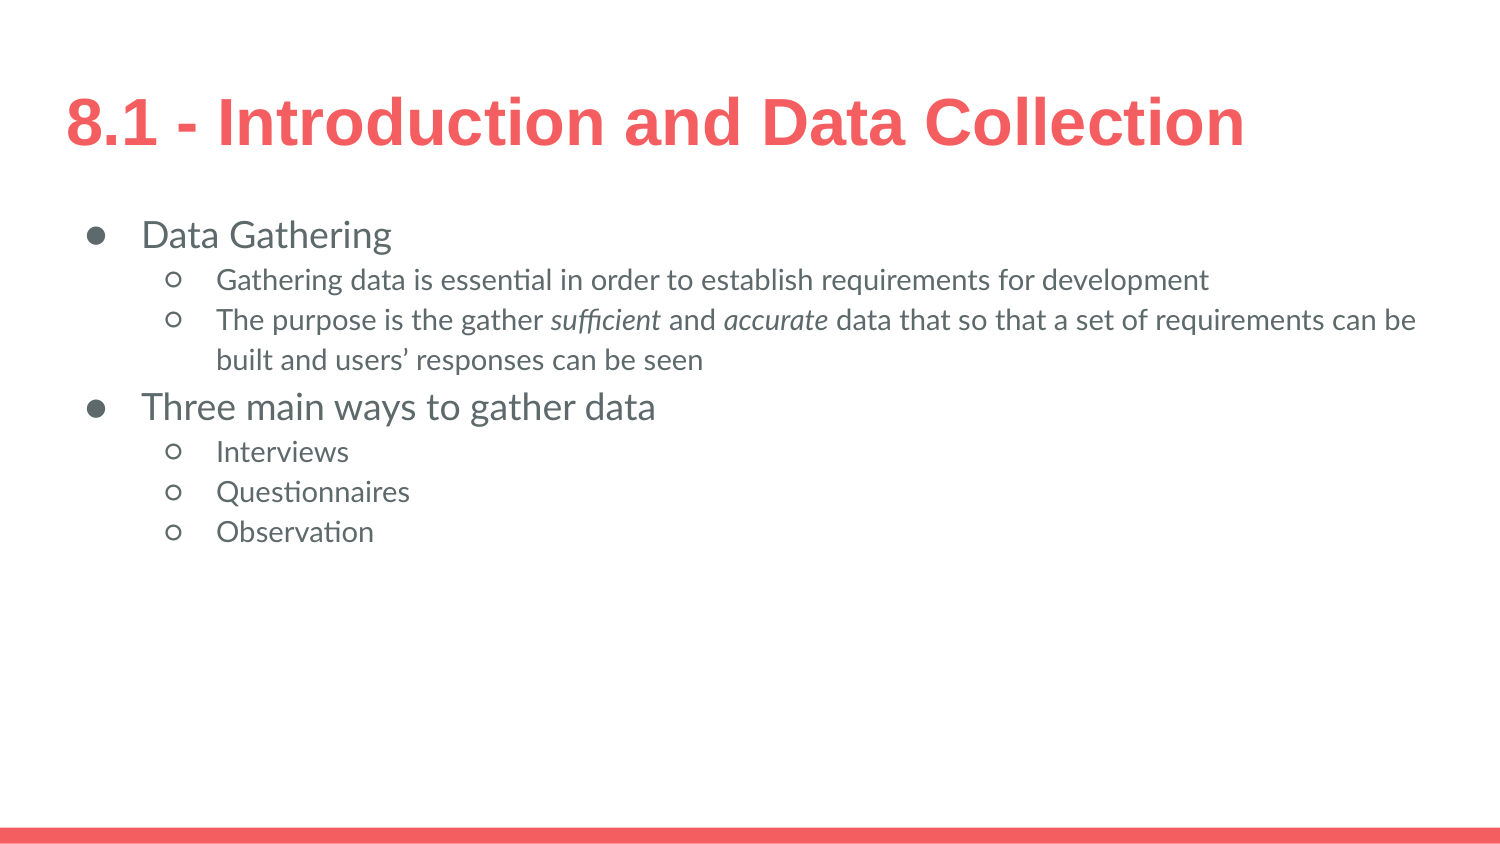

# 8.1 - Introduction and Data Collection
Data Gathering
Gathering data is essential in order to establish requirements for development
The purpose is the gather sufficient and accurate data that so that a set of requirements can be built and users’ responses can be seen
Three main ways to gather data
Interviews
Questionnaires
Observation